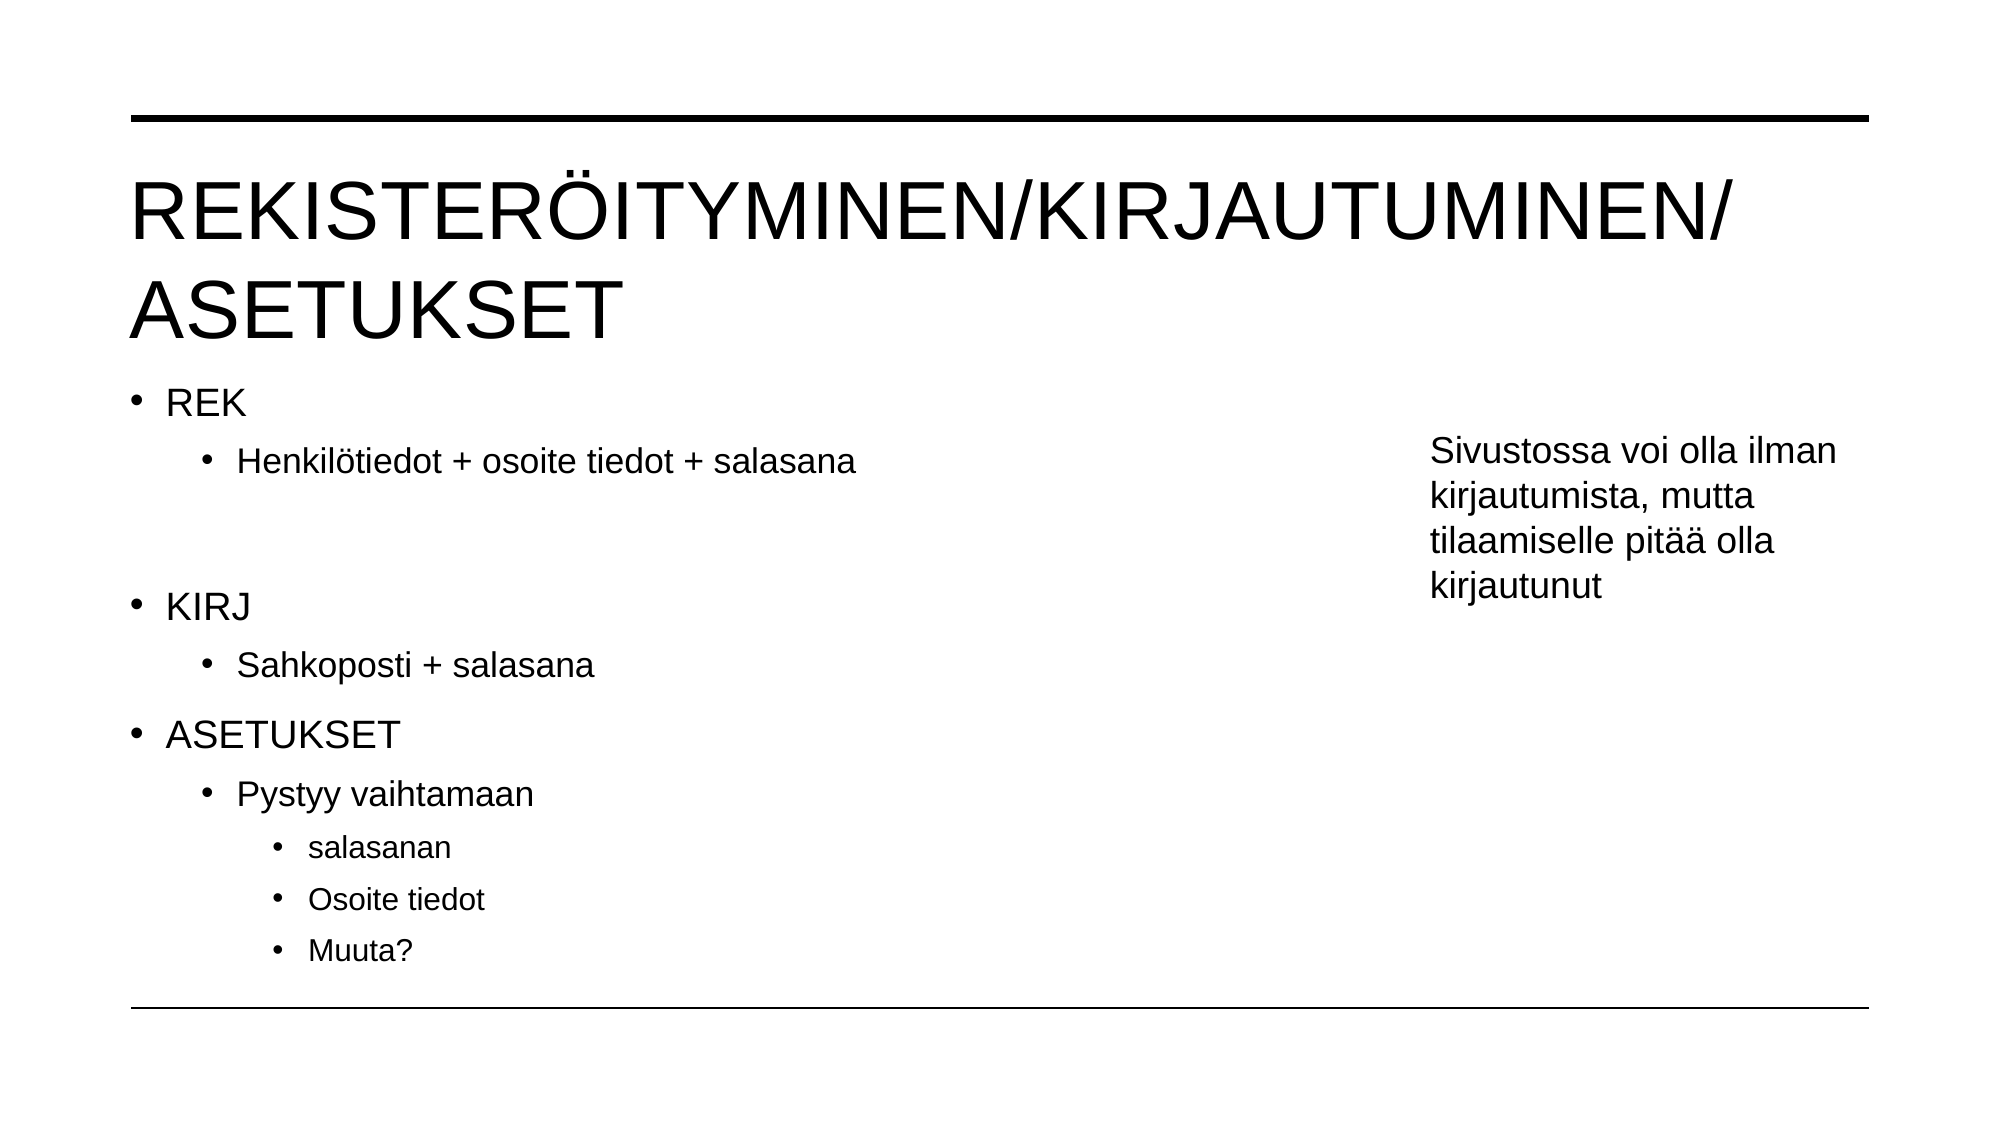

# Rekisteröityminen/kirjautuminen/asetukset
REK
Henkilötiedot + osoite tiedot + salasana

KIRJ
Sahkoposti + salasana
ASETUKSET
Pystyy vaihtamaan
salasanan
Osoite tiedot
Muuta?

Sivustossa voi olla ilman kirjautumista, mutta tilaamiselle pitää olla kirjautunut